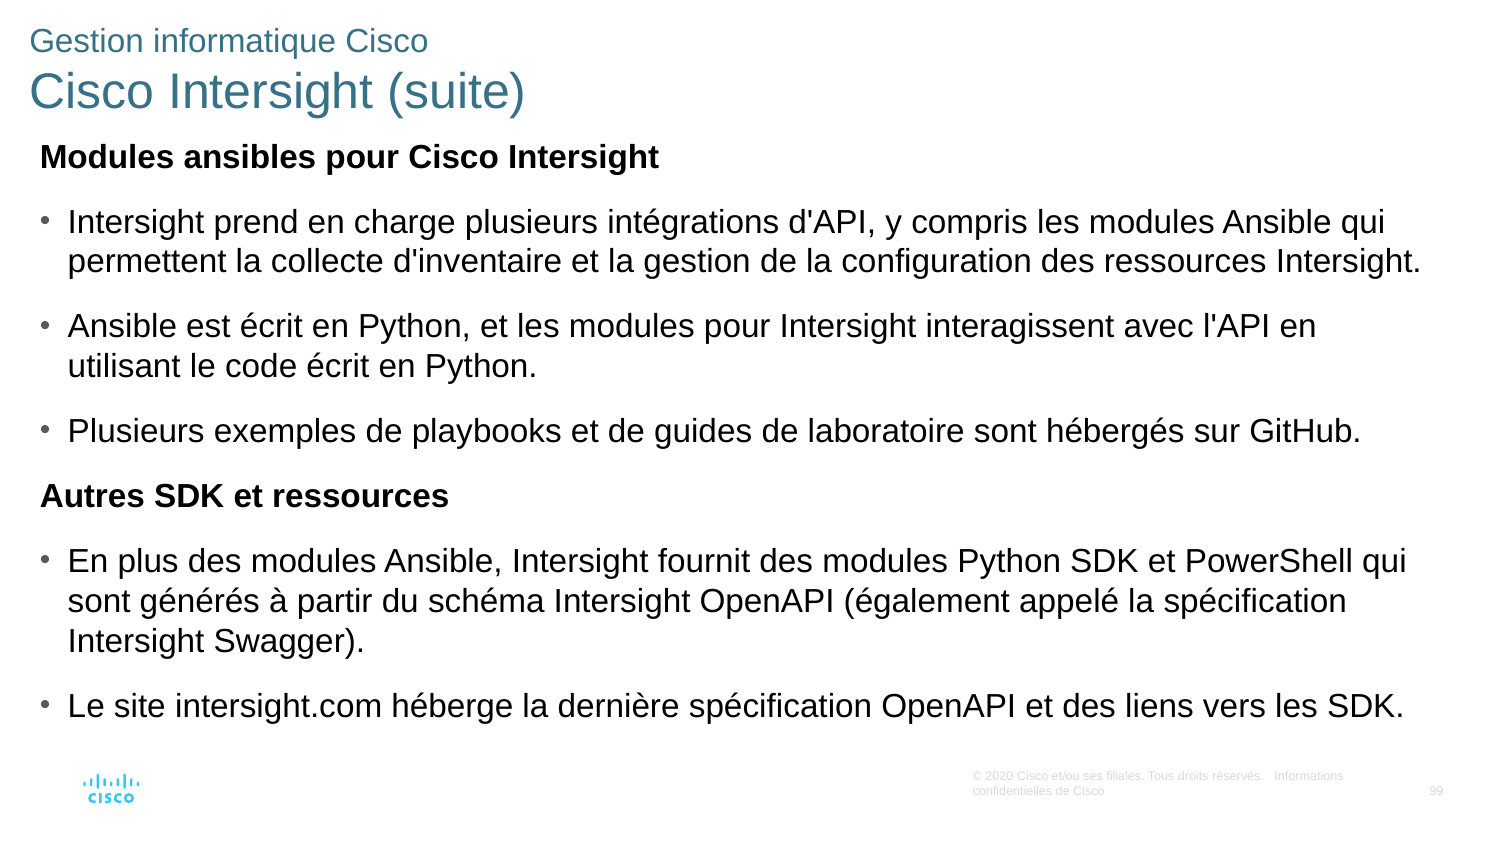

# Gestion informatique Cisco Cisco Intersight (suite)
Modules ansibles pour Cisco Intersight
Intersight prend en charge plusieurs intégrations d'API, y compris les modules Ansible qui permettent la collecte d'inventaire et la gestion de la configuration des ressources Intersight.
Ansible est écrit en Python, et les modules pour Intersight interagissent avec l'API en utilisant le code écrit en Python.
Plusieurs exemples de playbooks et de guides de laboratoire sont hébergés sur GitHub.
Autres SDK et ressources
En plus des modules Ansible, Intersight fournit des modules Python SDK et PowerShell qui sont générés à partir du schéma Intersight OpenAPI (également appelé la spécification Intersight Swagger).
Le site intersight.com héberge la dernière spécification OpenAPI et des liens vers les SDK.